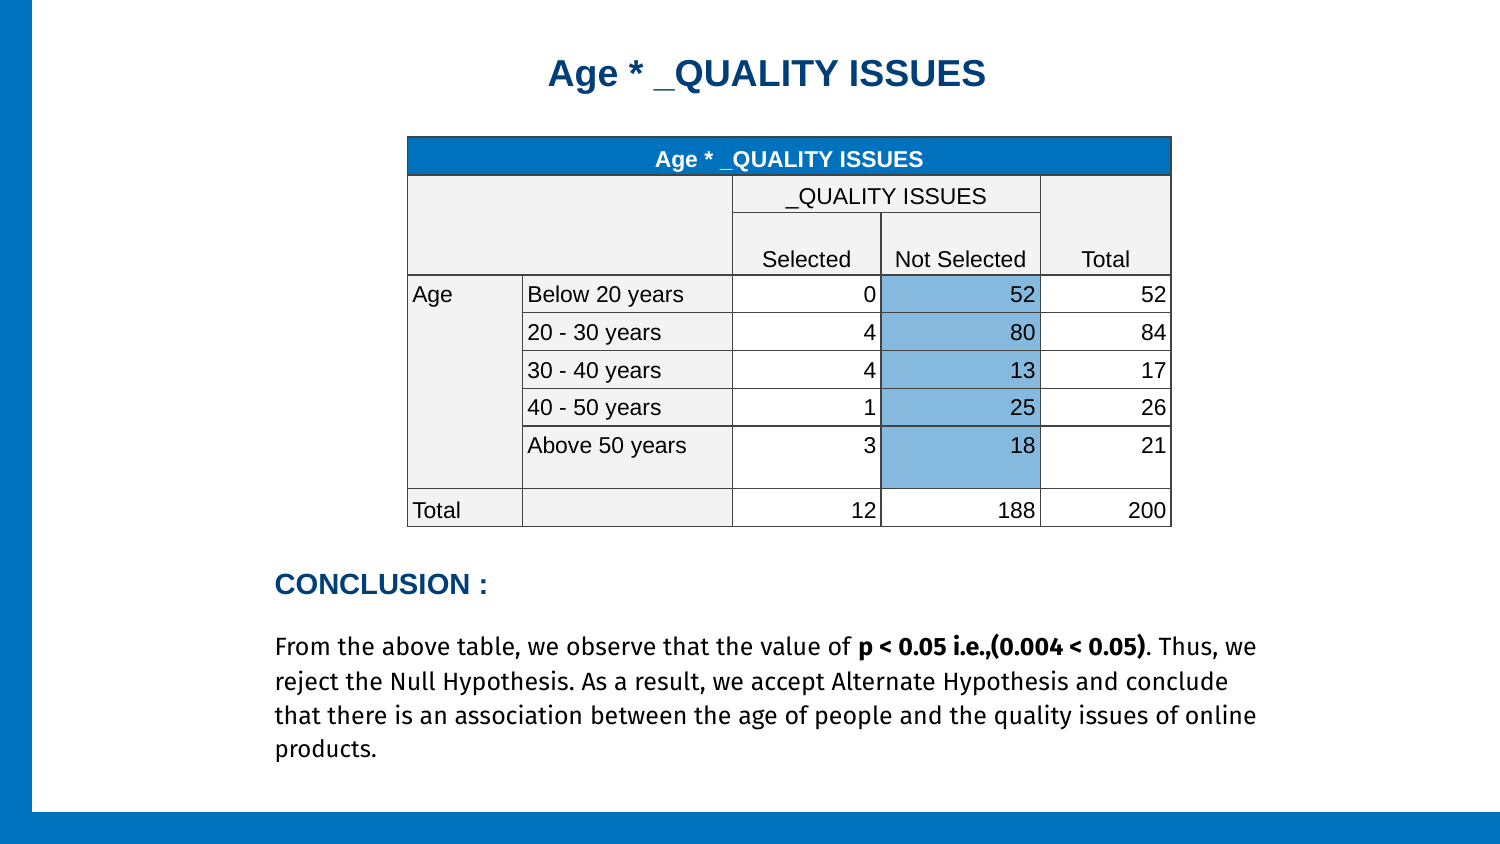

# Age * _QUALITY ISSUES

| Age \* \_QUALITY ISSUES |  |  |  |  |
| --- | --- | --- | --- | --- |
|  |  | \_QUALITY ISSUES |  | Total |
|  |  | Selected | Not Selected |  |
| Age | Below 20 years | 0 | 52 | 52 |
|  | 20 - 30 years | 4 | 80 | 84 |
|  | 30 - 40 years | 4 | 13 | 17 |
|  | 40 - 50 years | 1 | 25 | 26 |
|  | Above 50 years | 3 | 18 | 21 |
| Total |  | 12 | 188 | 200 |
CONCLUSION :

From the above table, we observe that the value of p < 0.05 i.e.,(0.004 < 0.05). Thus, we reject the Null Hypothesis. As a result, we accept Alternate Hypothesis and conclude that there is an association between the age of people and the quality issues of online products.